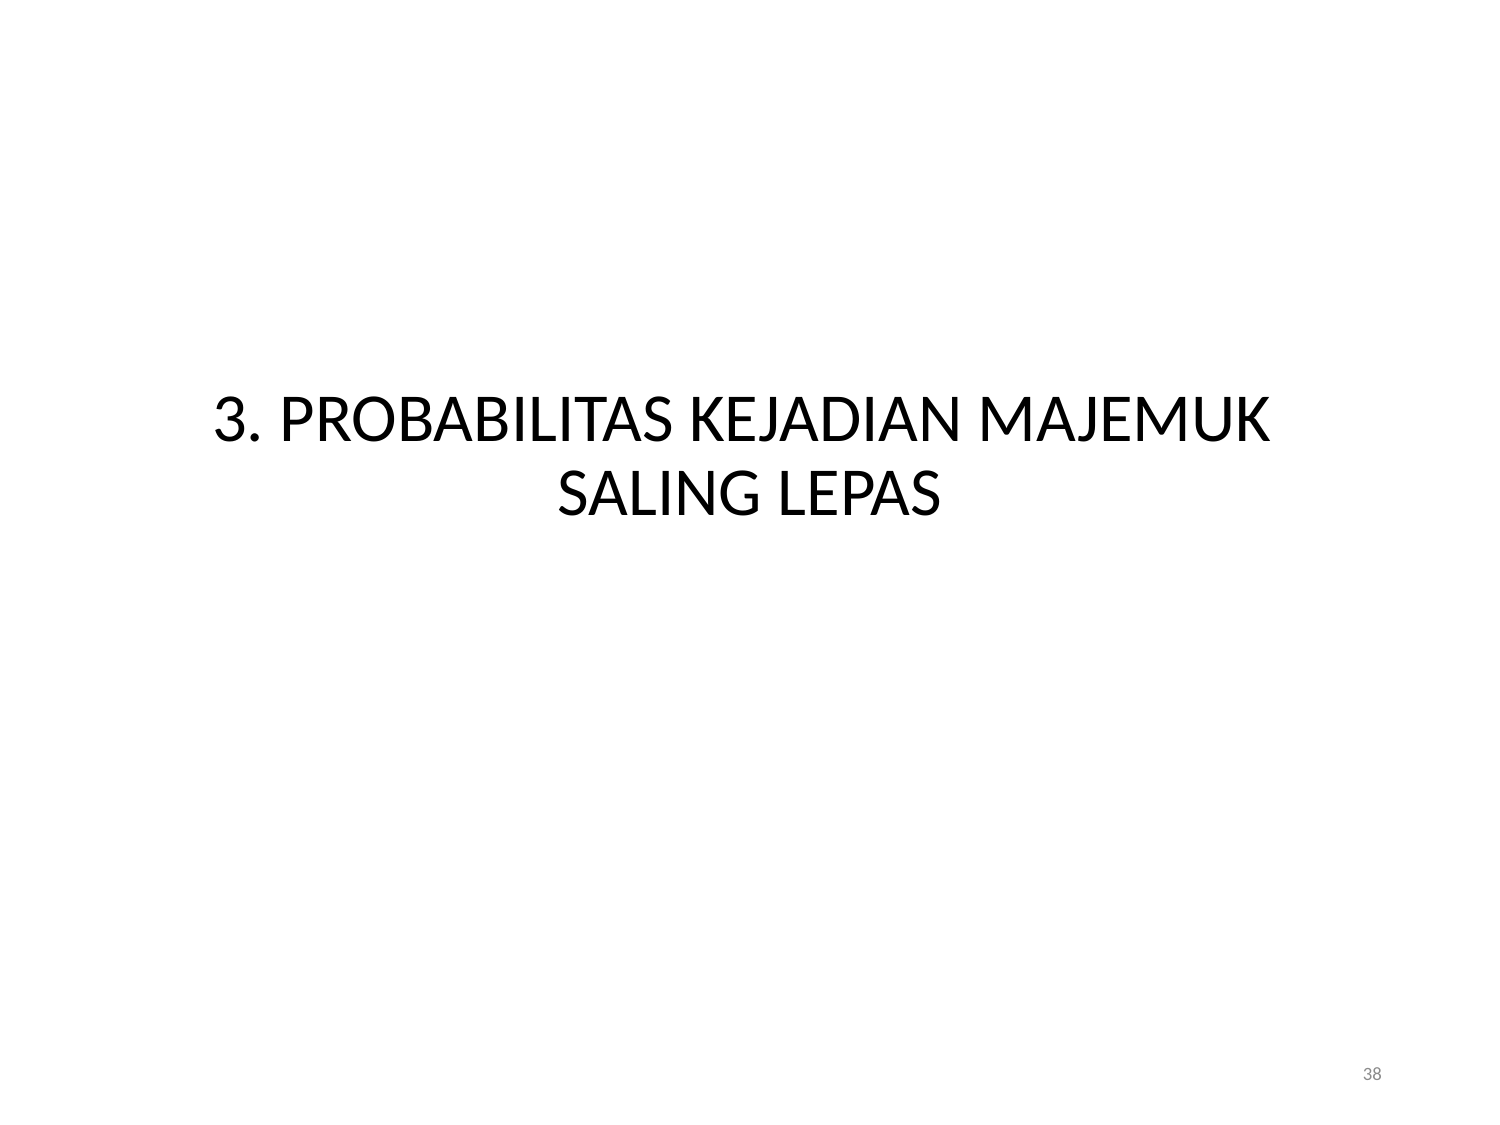

# 3. PROBABILITAS KEJADIAN MAJEMUK SALING LEPAS
38